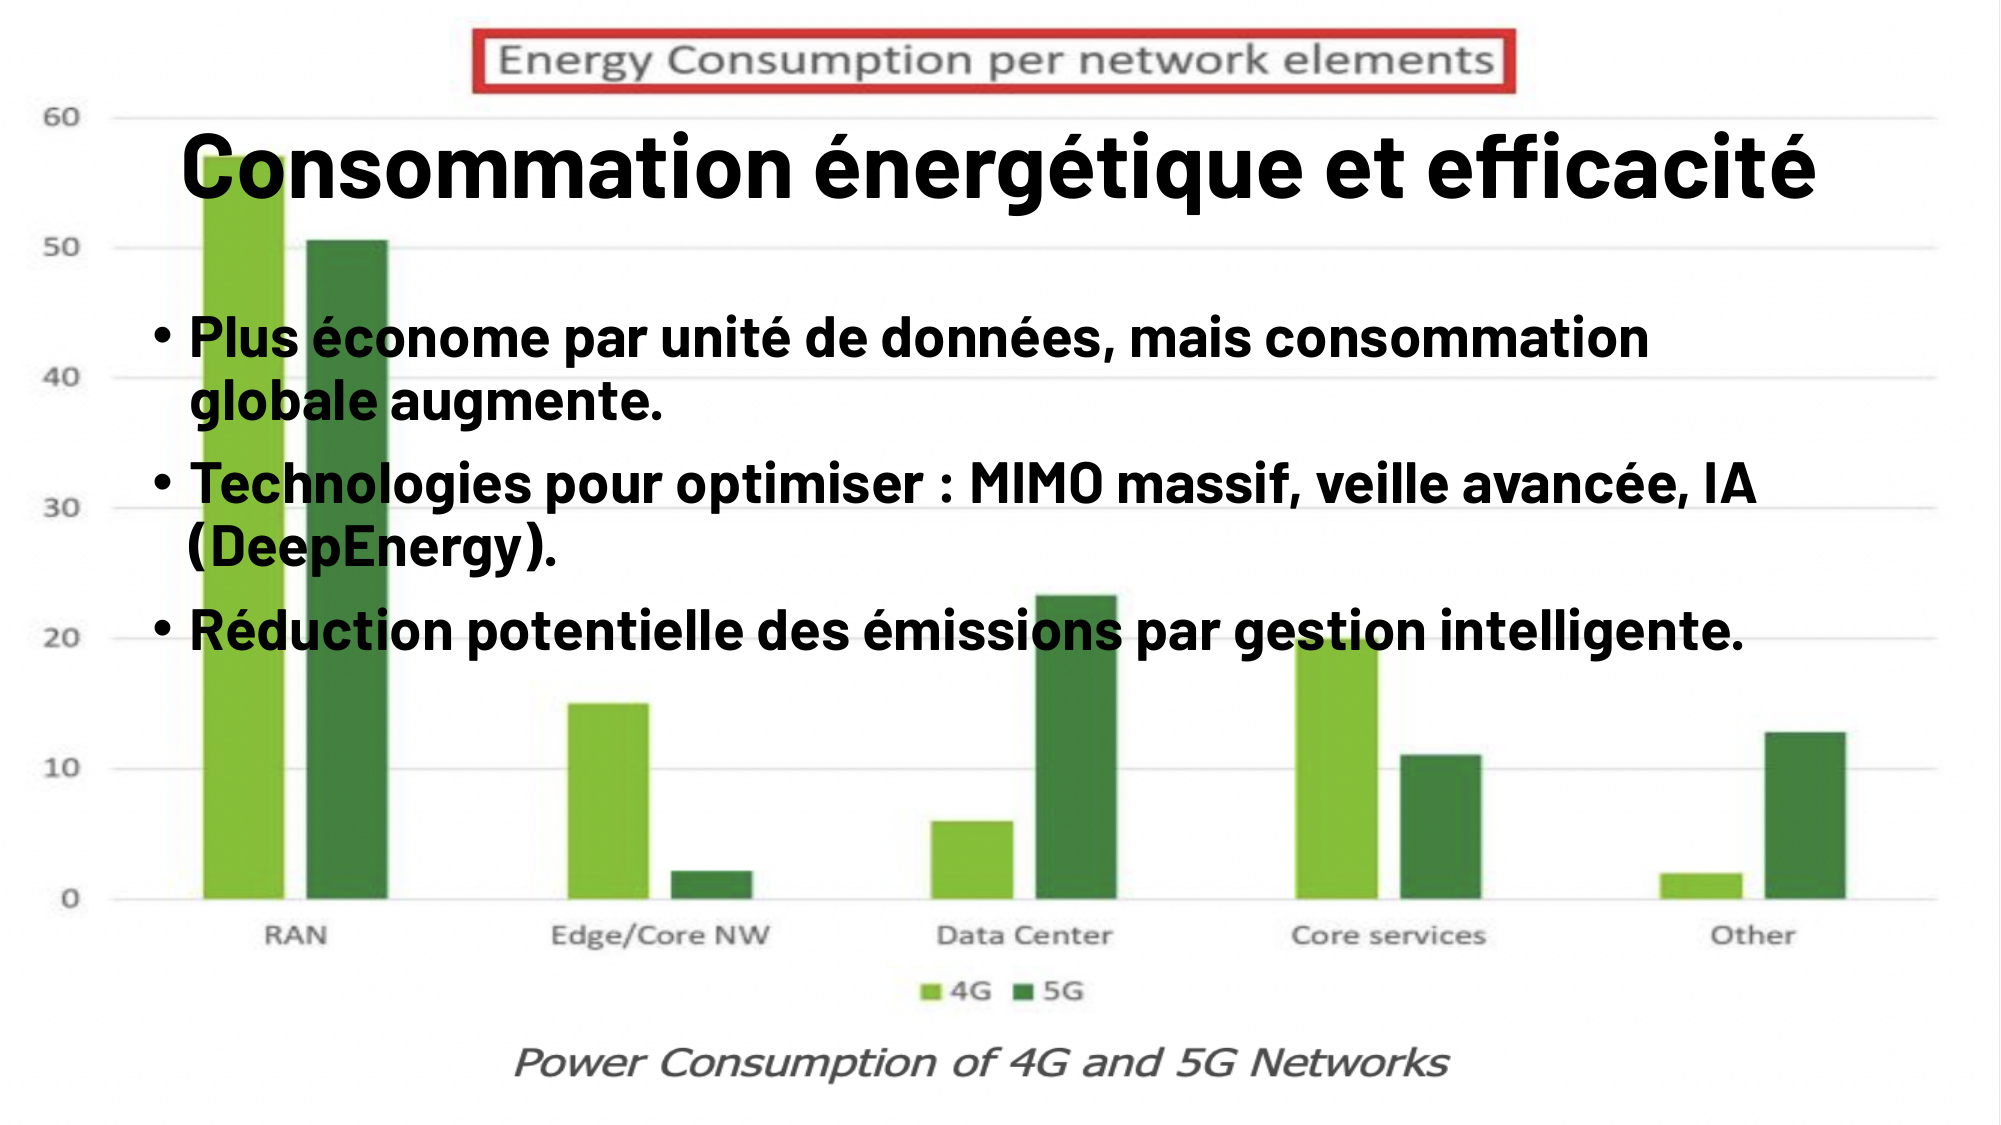

# Consommation énergétique et efficacité
Plus économe par unité de données, mais consommation globale augmente.
Technologies pour optimiser : MIMO massif, veille avancée, IA (DeepEnergy).
Réduction potentielle des émissions par gestion intelligente.